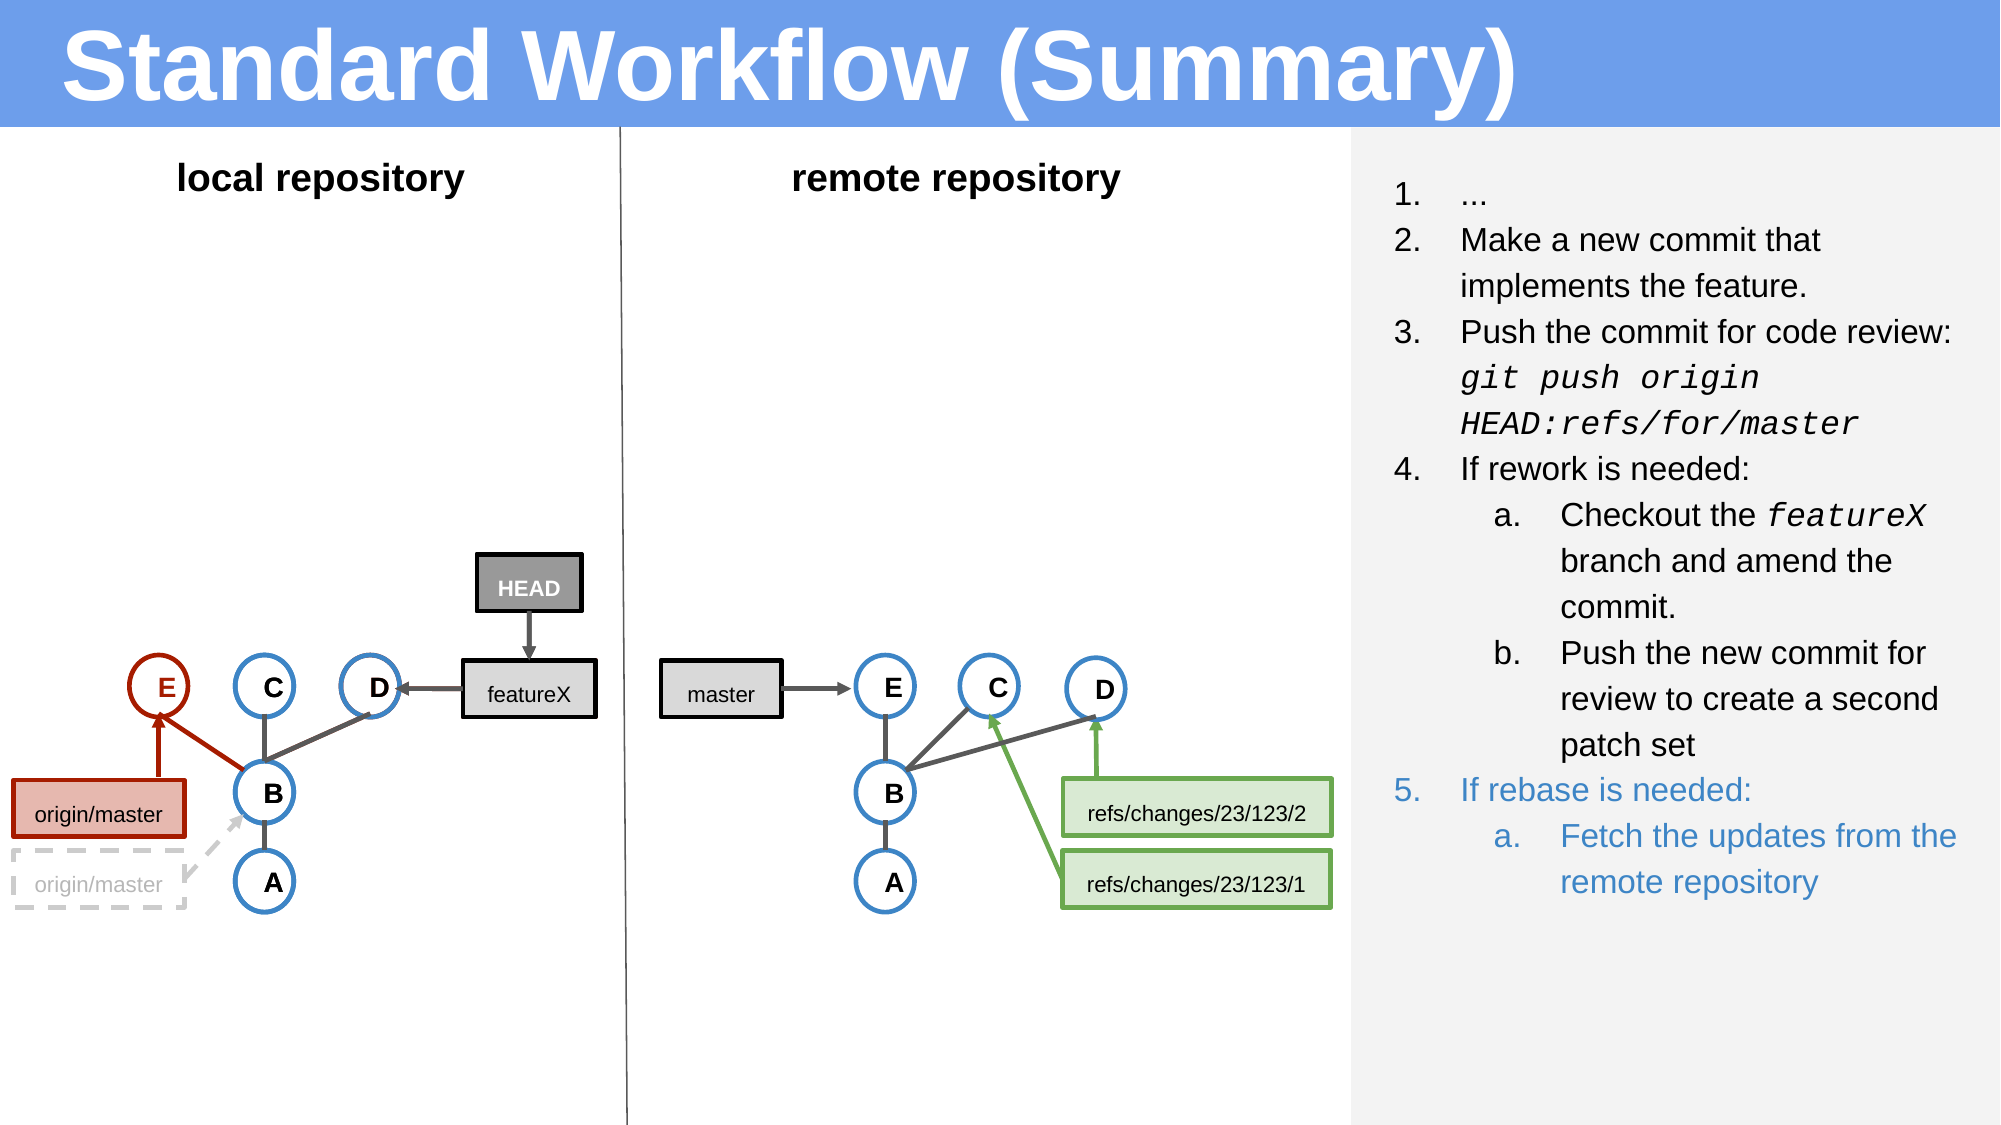

# Standard Workflow (Summary)

local repository
remote repository
...
Make a new commit that implements the feature.
Push the commit for code review:
git push origin HEAD:refs/for/master
If rework is needed:
Checkout the featureX branch and amend the commit.
Push the new commit for review to create a second patch set
If rebase is needed:
Fetch the updates from the remote repository
HEAD
HEAD
E
C
C
C
D
D
E
D
master
featureX
featureX
B
B
B
refs/changes/23/123/2
origin/master
A
A
A
origin/master
refs/changes/23/123/1